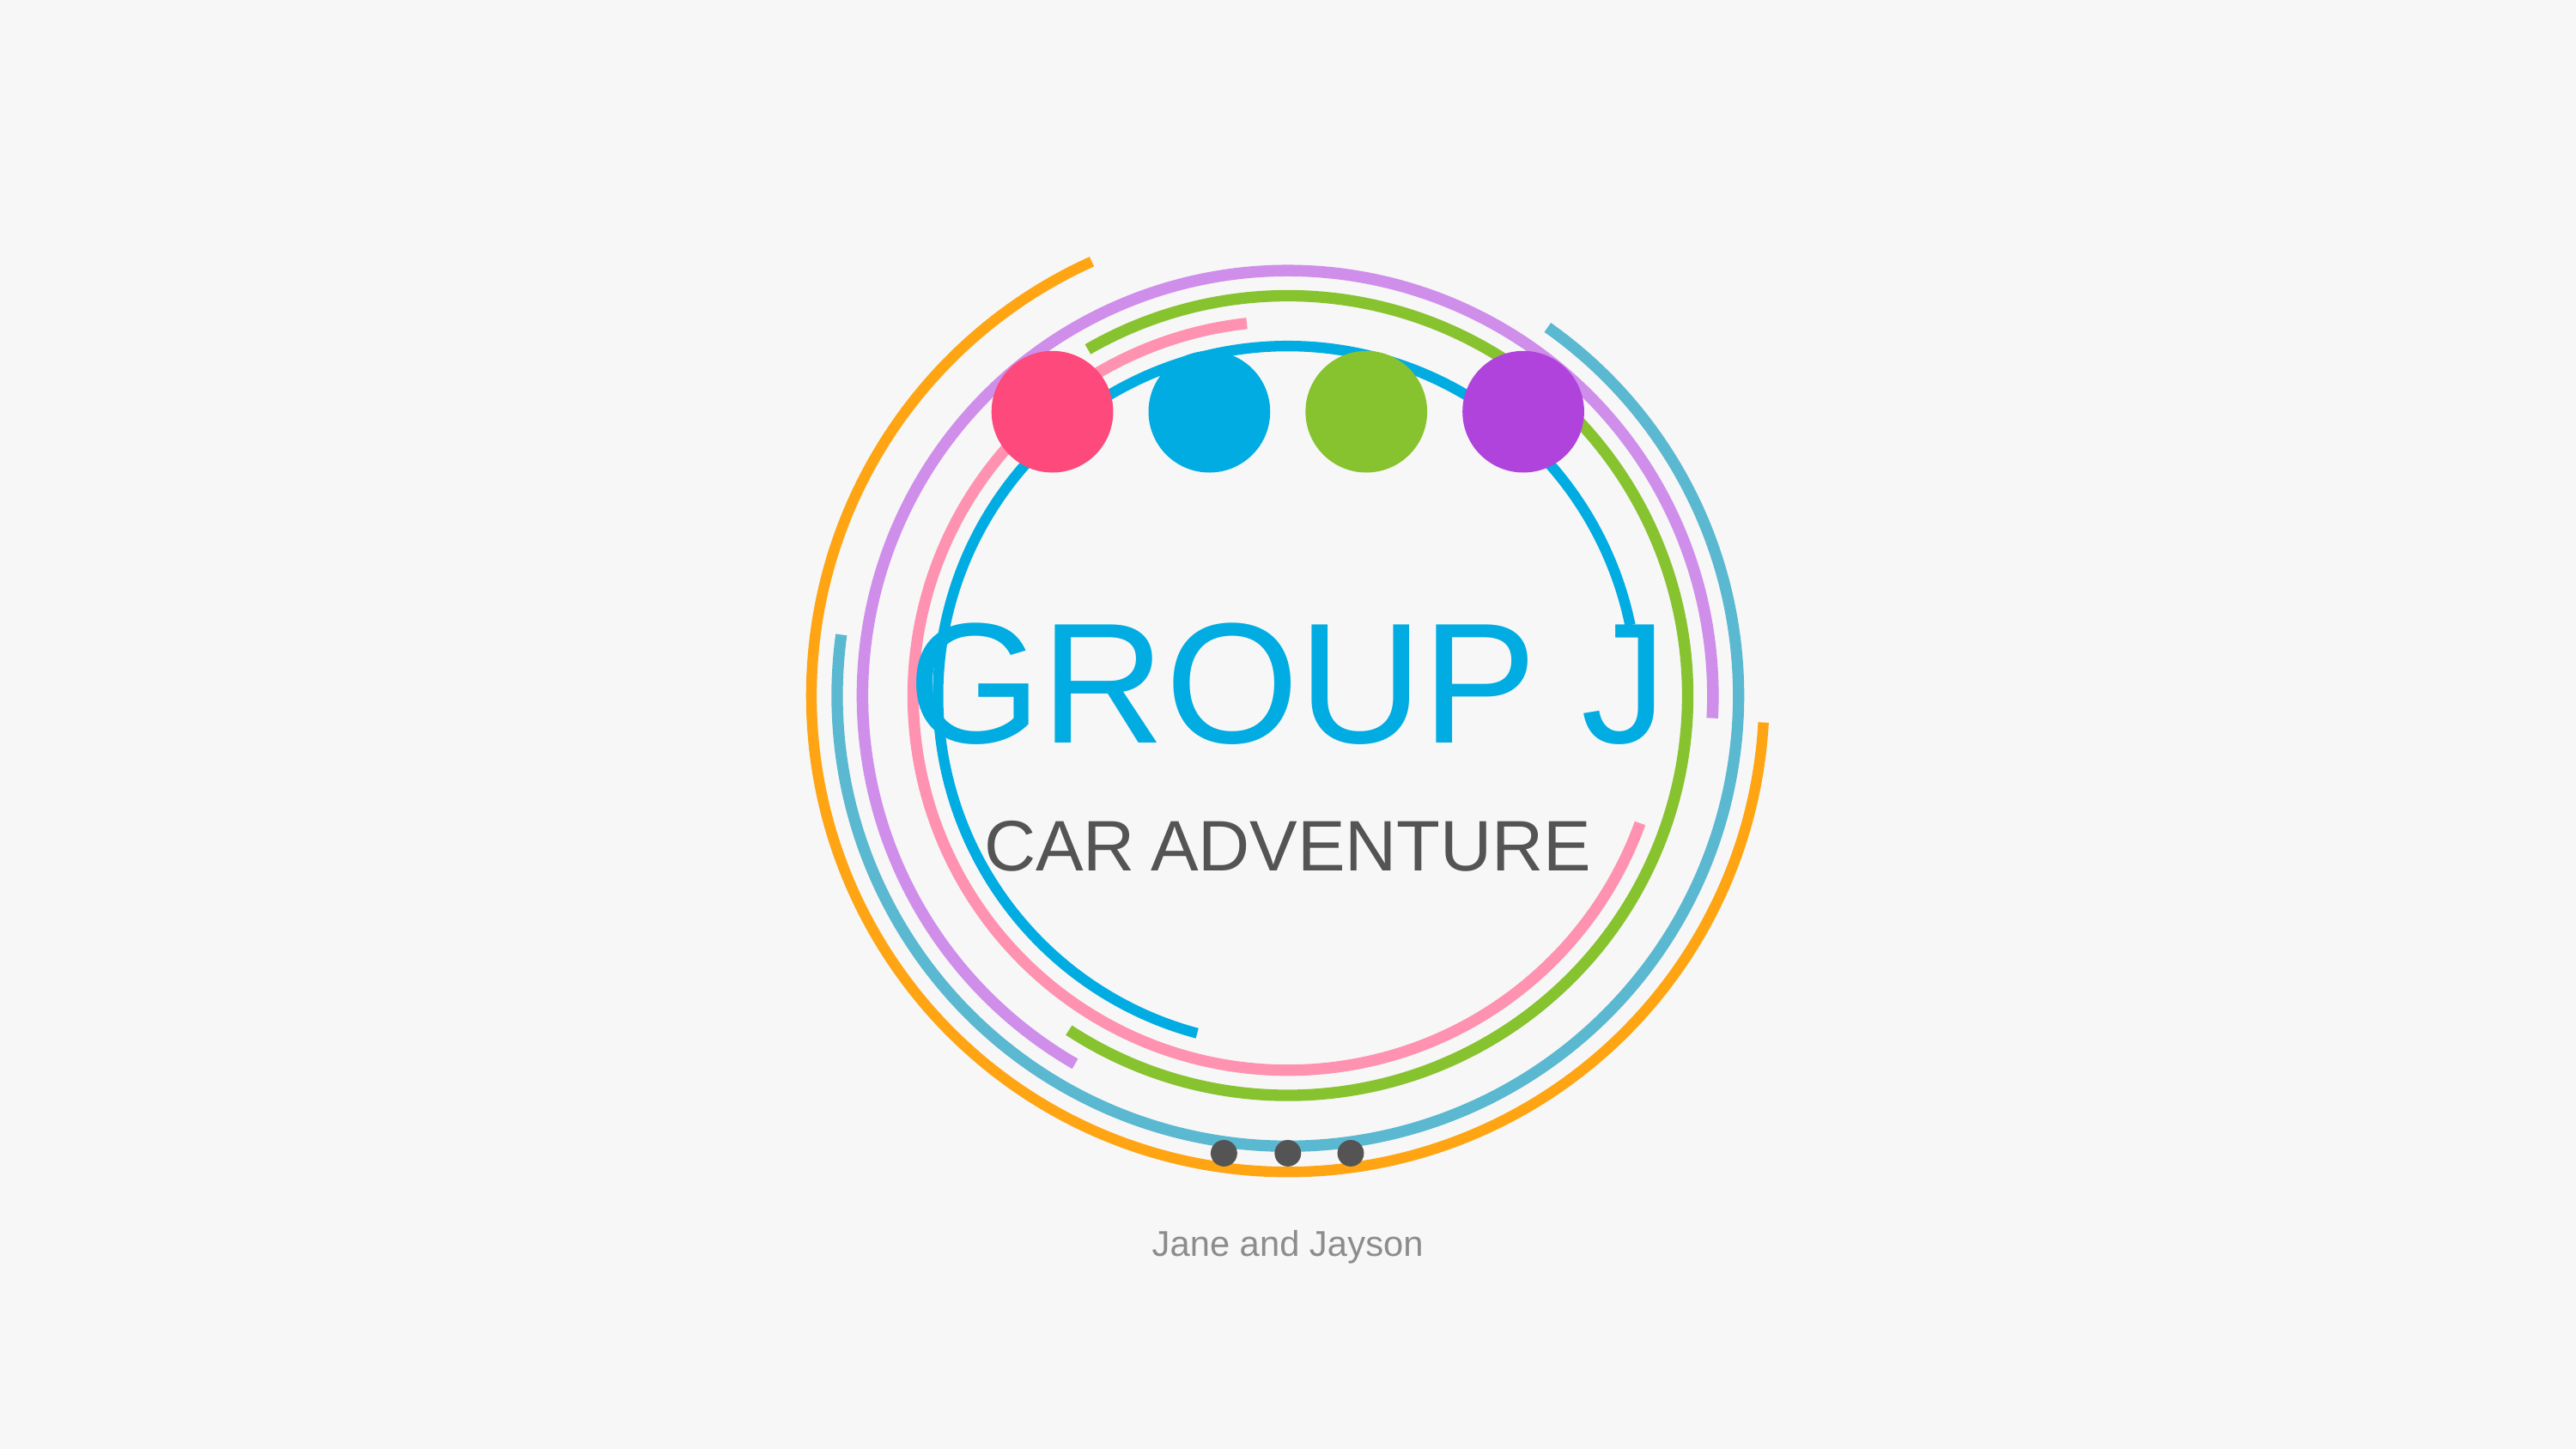

# GROUP J
CAR ADVENTURE
Jane and Jayson